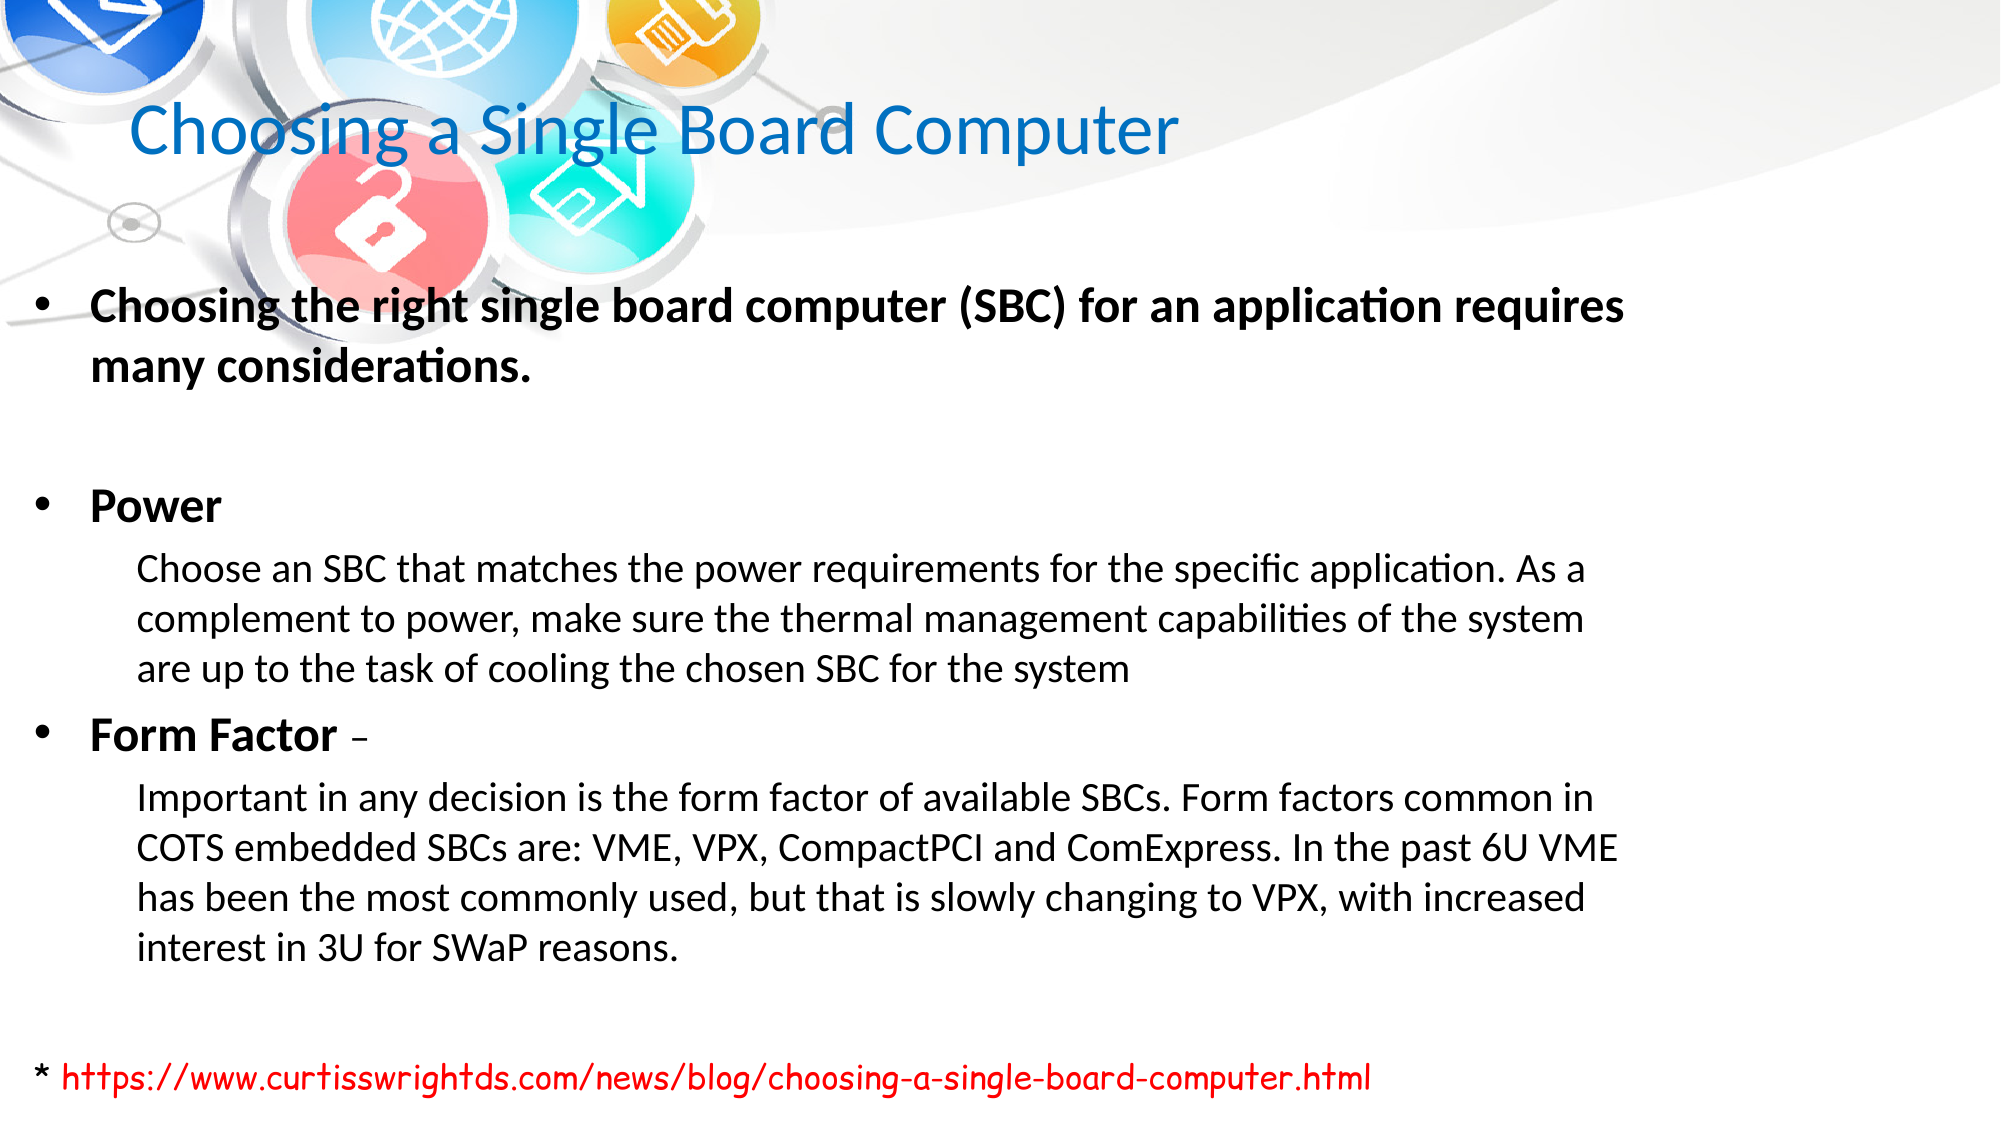

# Choosing a Single Board Computer
Choosing the right single board computer (SBC) for an application requires many considerations.

Power
Choose an SBC that matches the power requirements for the specific application. As a complement to power, make sure the thermal management capabilities of the system are up to the task of cooling the chosen SBC for the system
Form Factor –
Important in any decision is the form factor of available SBCs. Form factors common in COTS embedded SBCs are: VME, VPX, CompactPCI and ComExpress. In the past 6U VME has been the most commonly used, but that is slowly changing to VPX, with increased interest in 3U for SWaP reasons.
* https://www.curtisswrightds.com/news/blog/choosing-a-single-board-computer.html